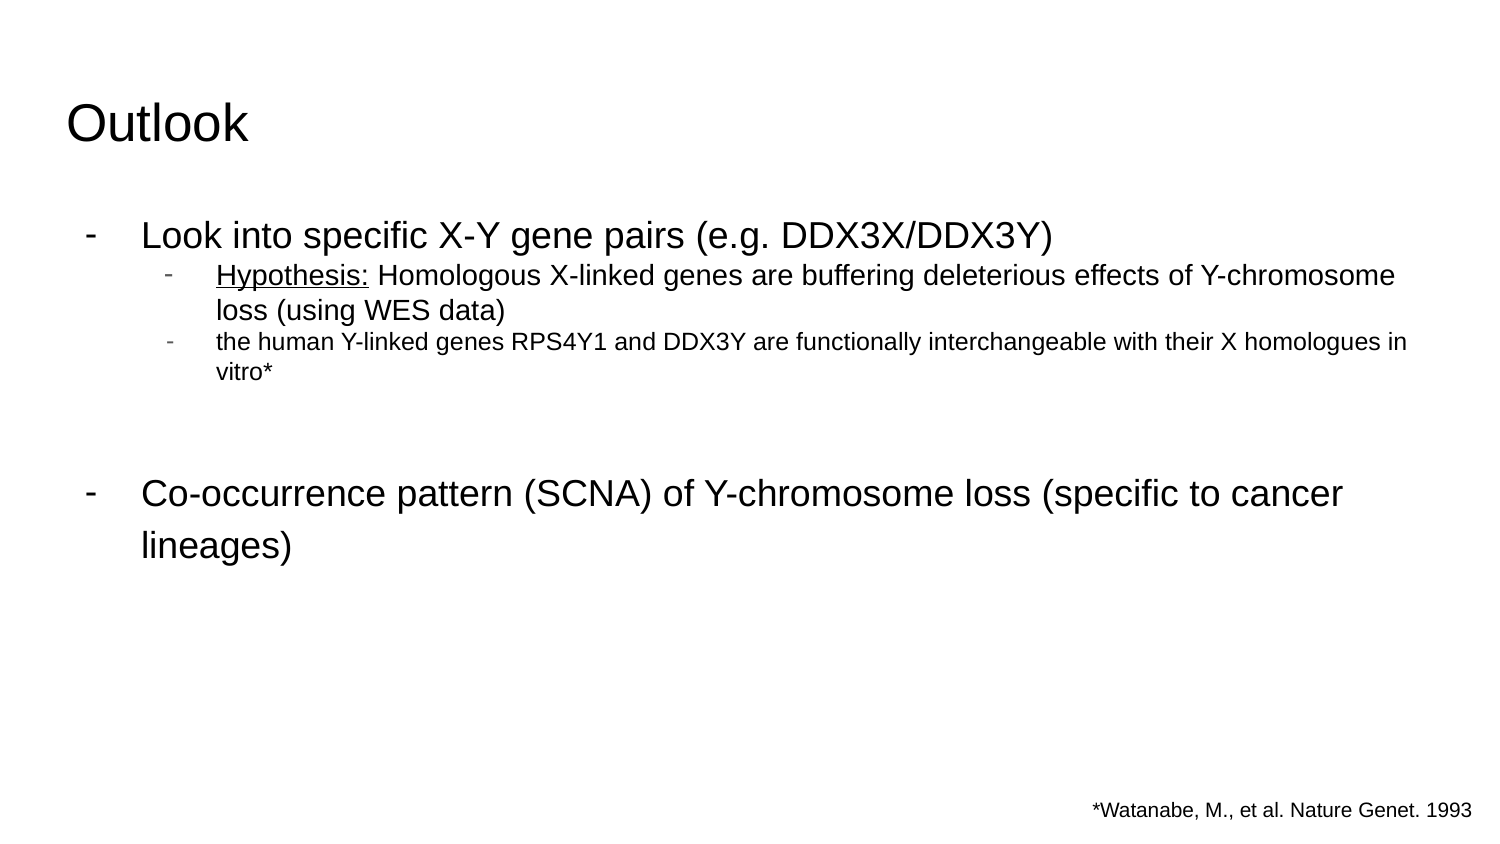

# Outlook
Look into specific X-Y gene pairs (e.g. DDX3X/DDX3Y)
Hypothesis: Homologous X-linked genes are buffering deleterious effects of Y-chromosome loss (using WES data)
the human Y-linked genes RPS4Y1 and DDX3Y are functionally interchangeable with their X homologues in vitro*

Co-occurrence pattern (SCNA) of Y-chromosome loss (specific to cancer lineages)
*Watanabe, M., et al. Nature Genet. 1993